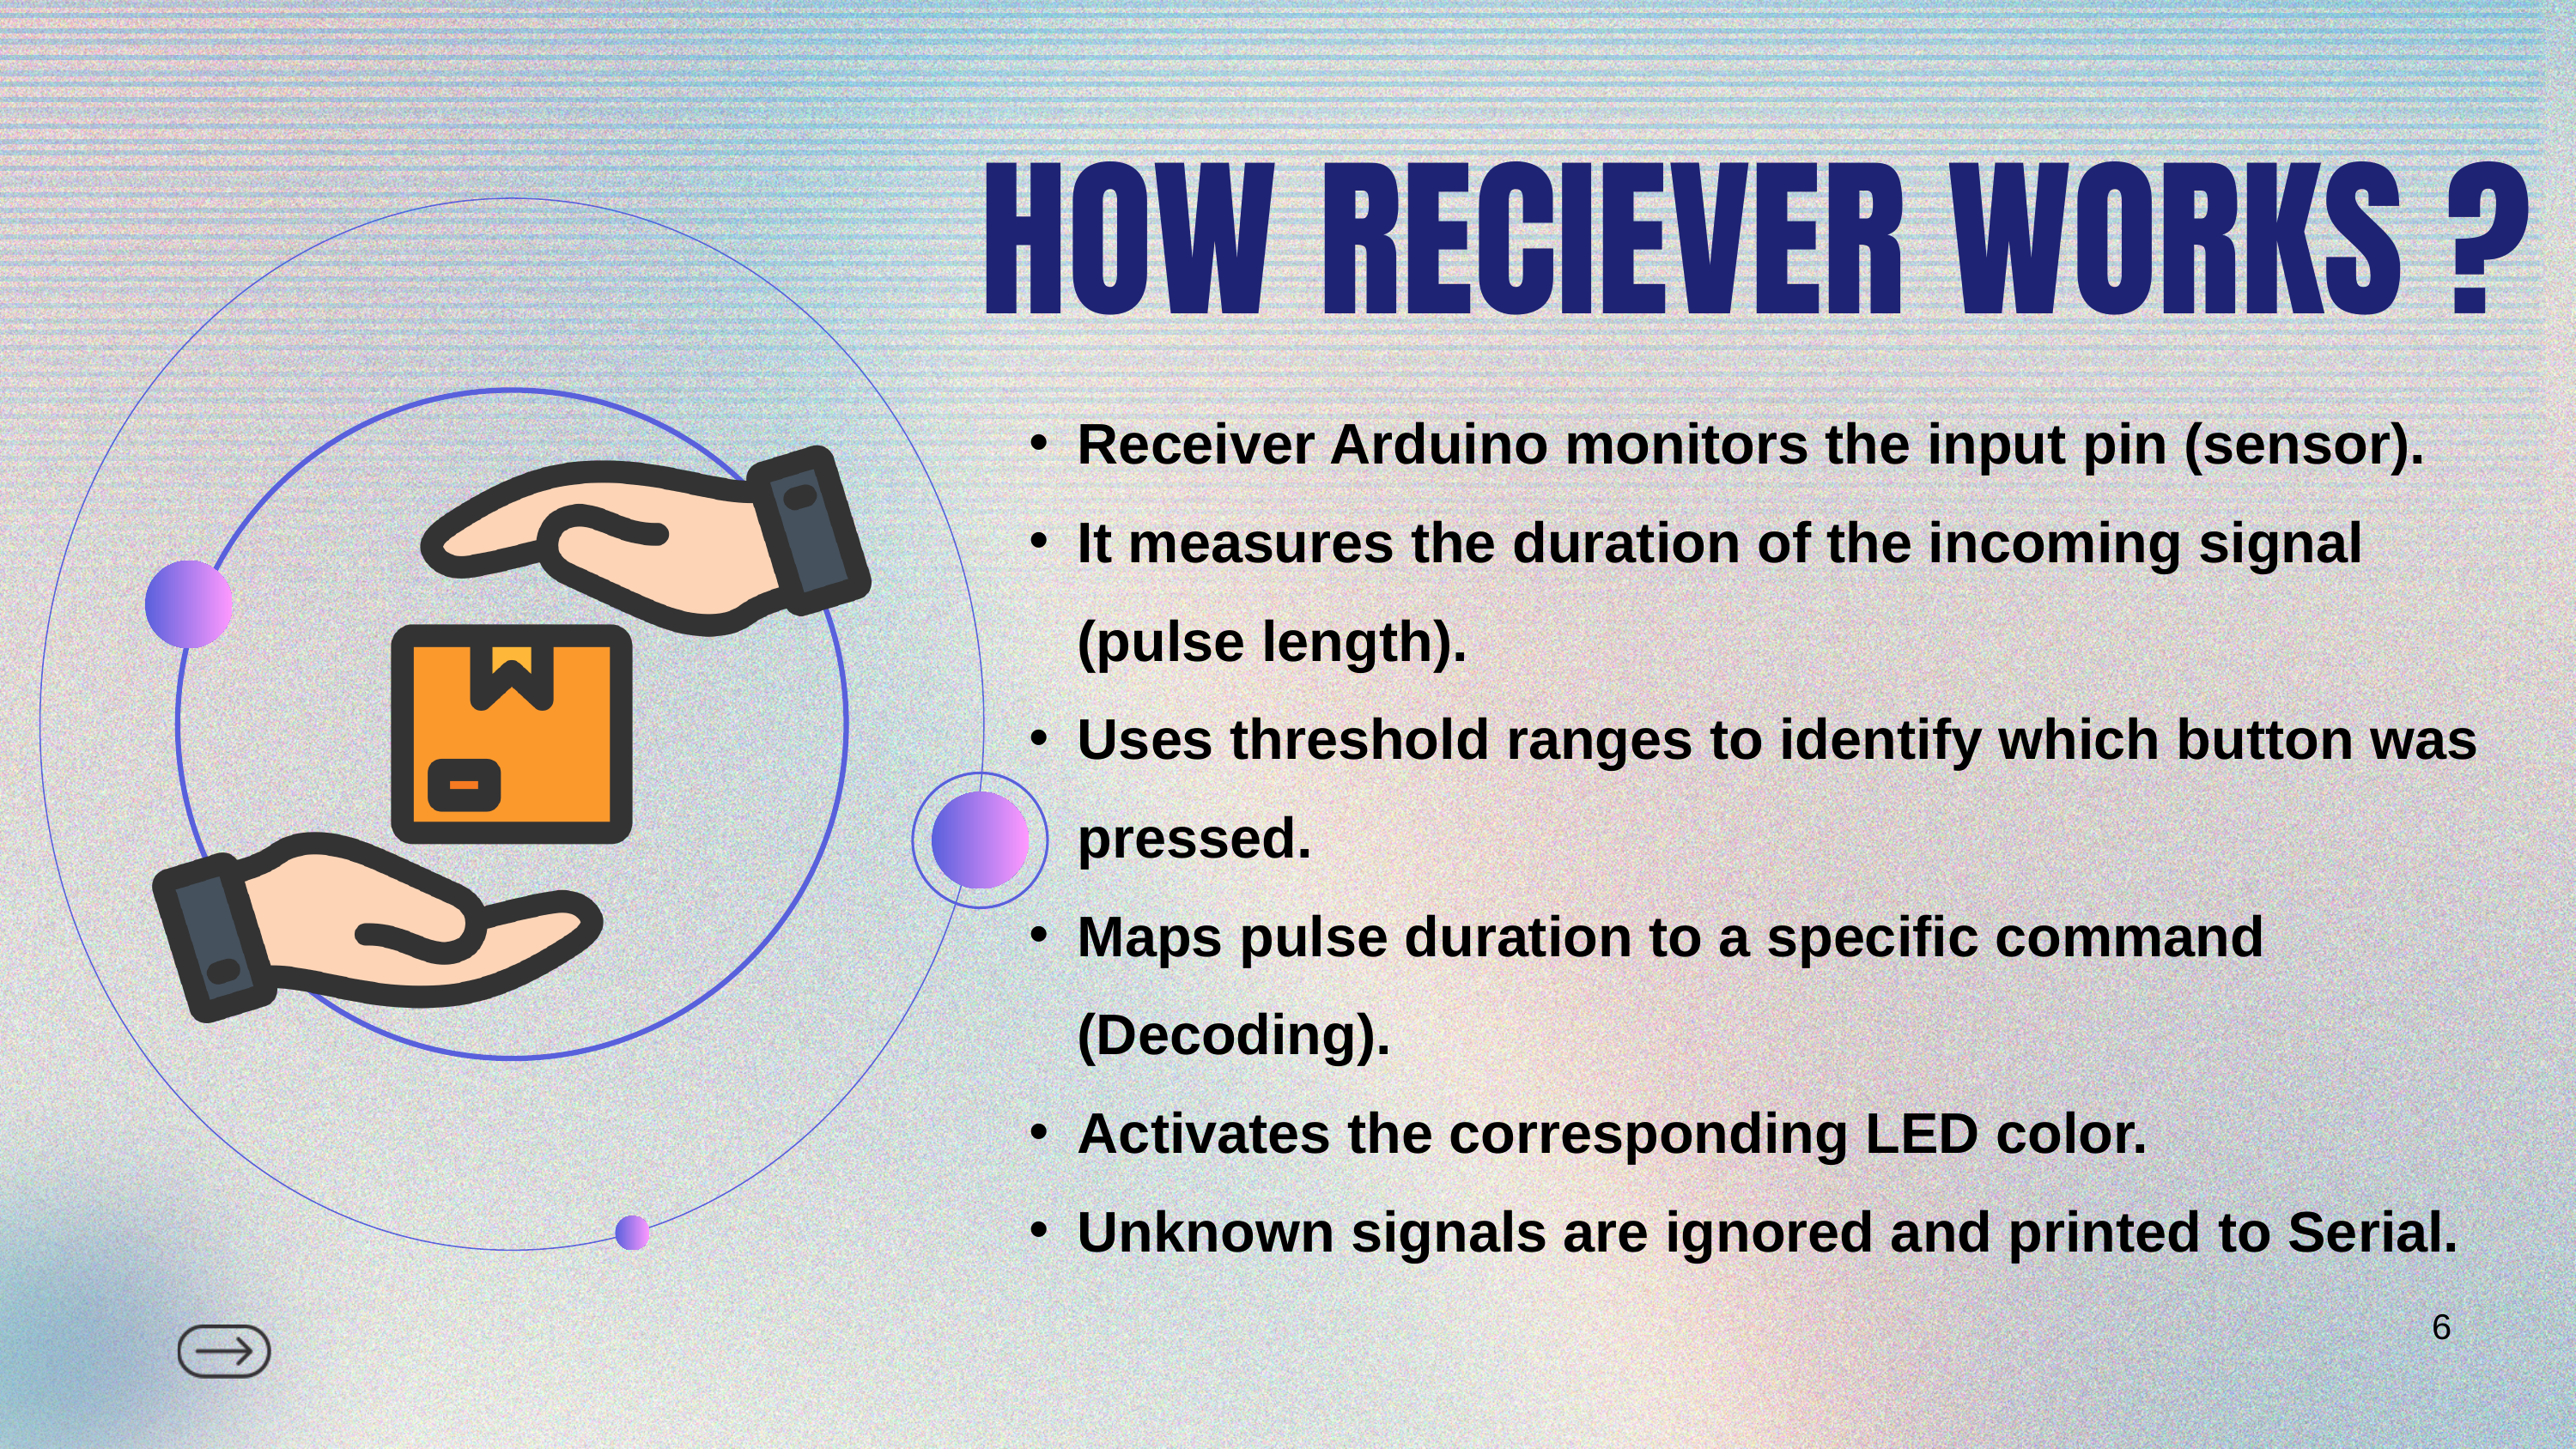

HOW RECIEVER WORKS ?

Receiver Arduino monitors the input pin (sensor).
It measures the duration of the incoming signal (pulse length).
Uses threshold ranges to identify which button was pressed.
Maps pulse duration to a specific command (Decoding).
Activates the corresponding LED color.
Unknown signals are ignored and printed to Serial.

6